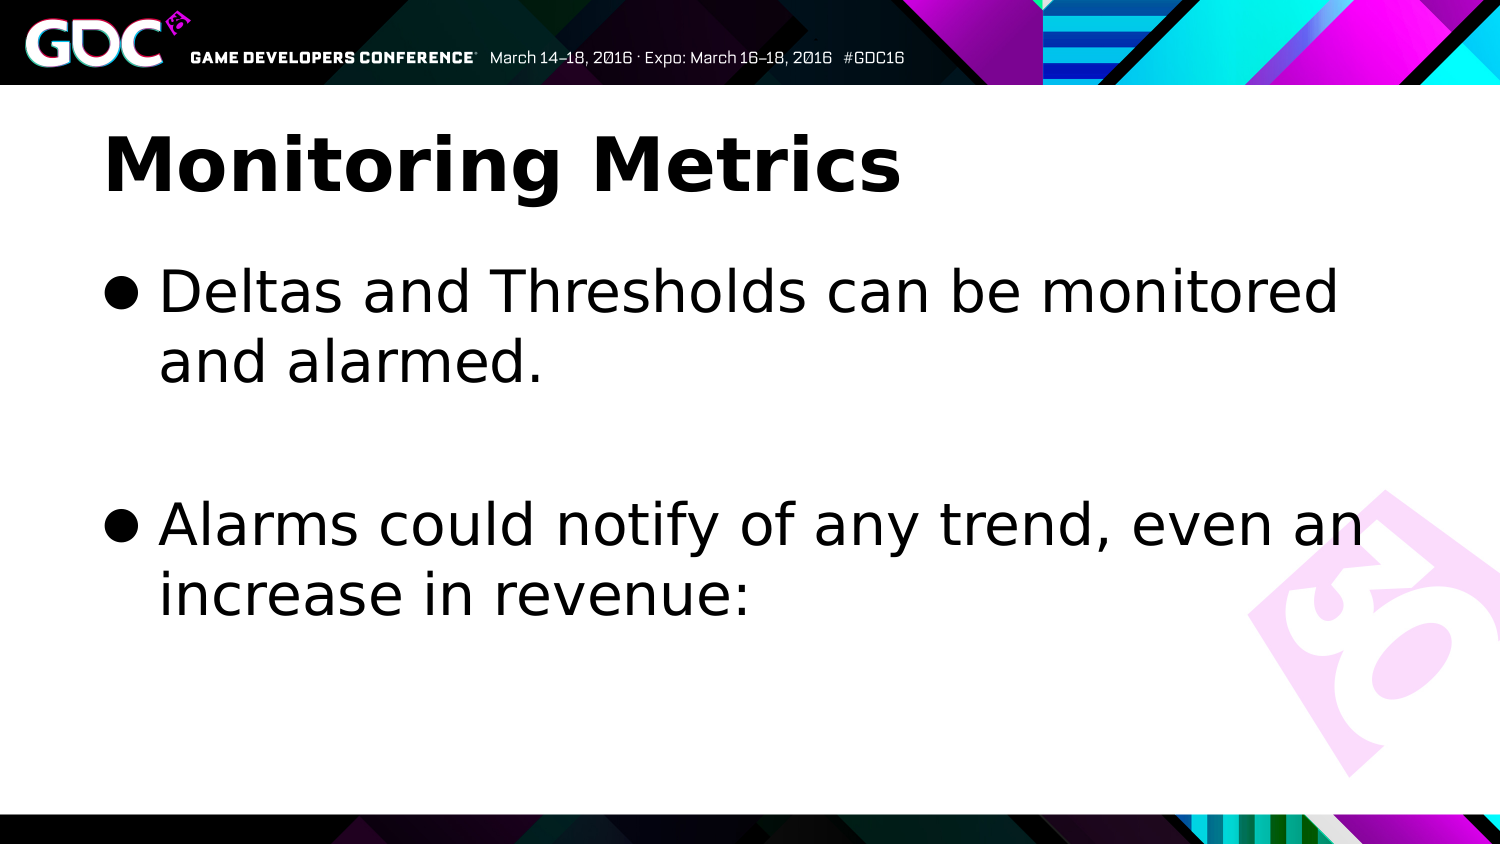

# Monitoring Metrics
Deltas and Thresholds can be monitored and alarmed.

Alarms could notify of any trend, even an increase in revenue: